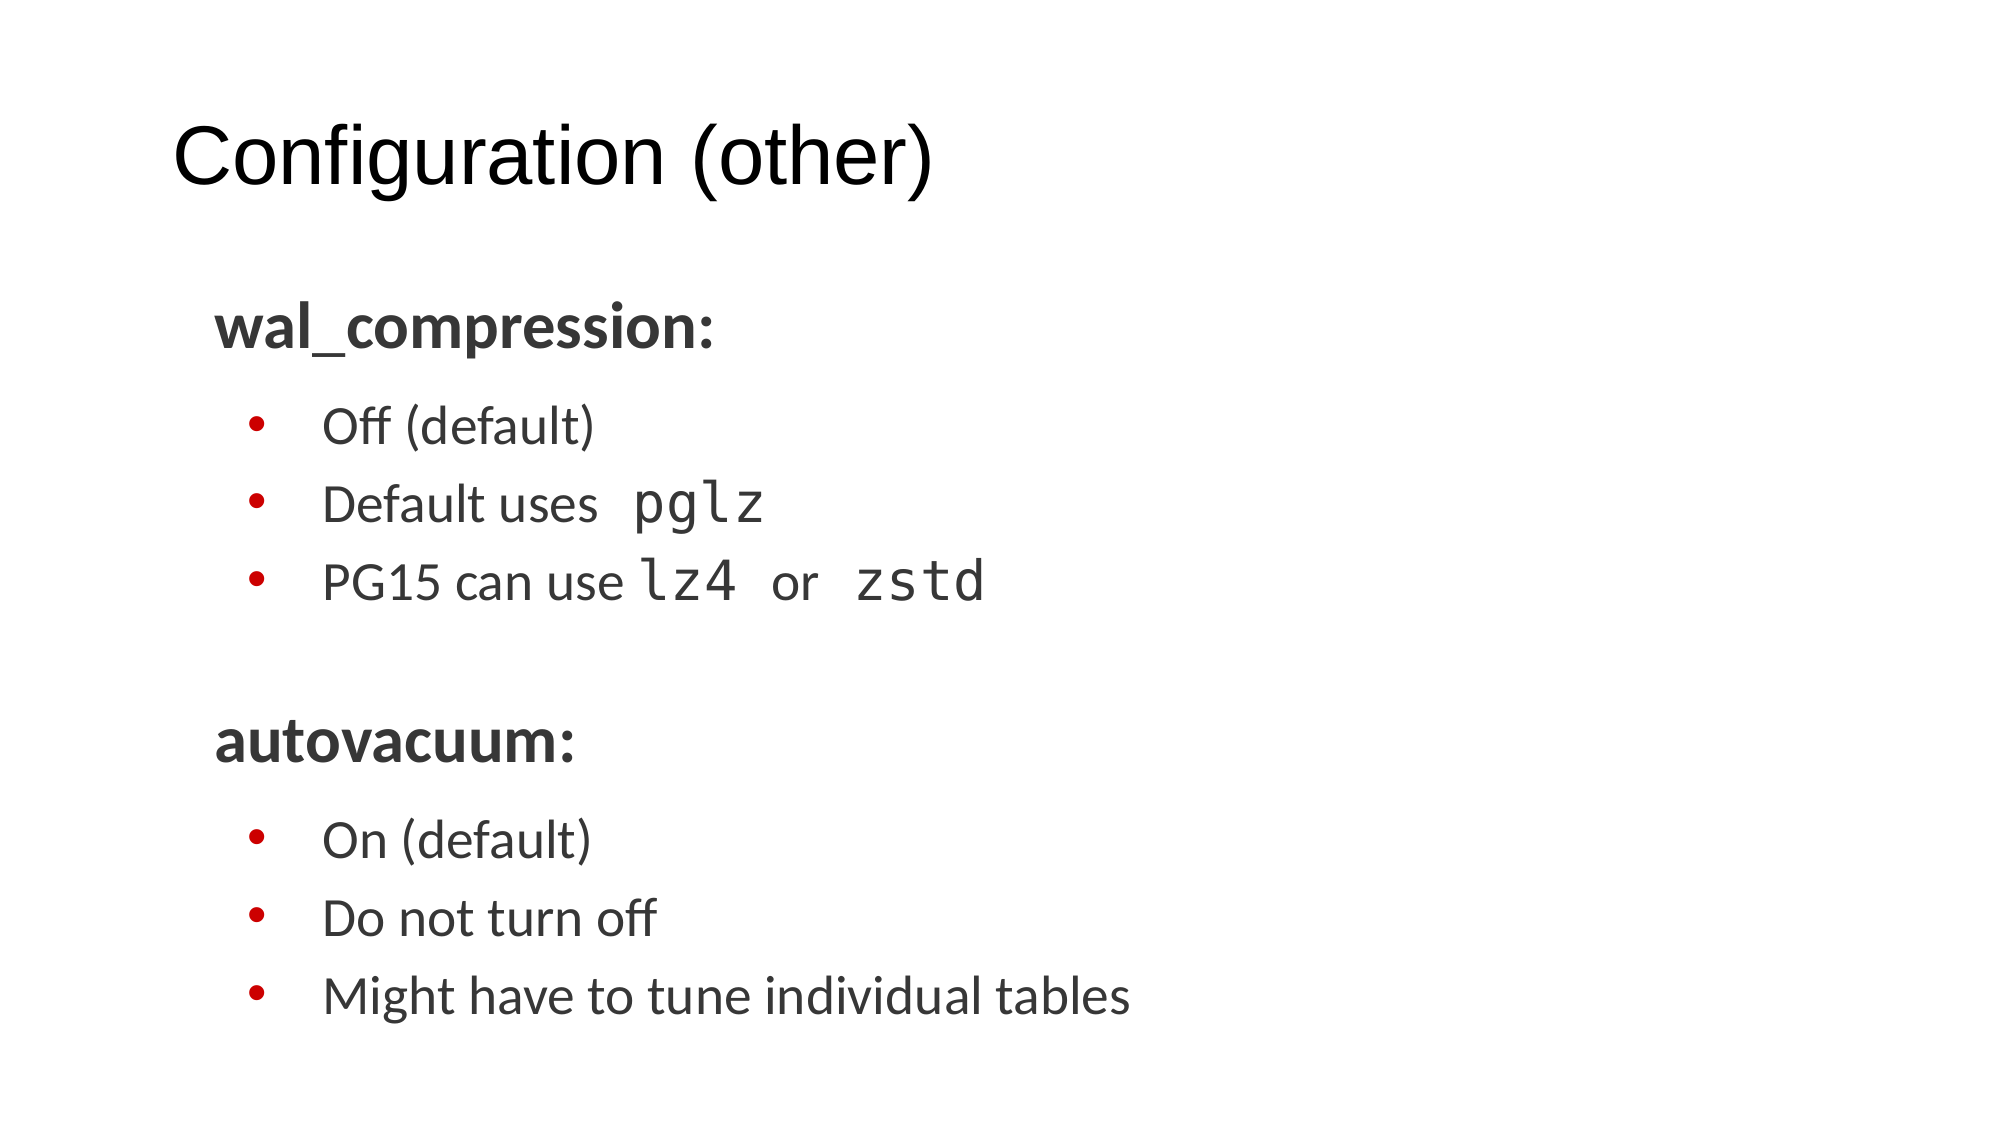

# Configuration (other)
wal_compression:
Off (default)
Default uses pglz
PG15 can use lz4 or zstd

autovacuum:
On (default)
Do not turn off
Might have to tune individual tables